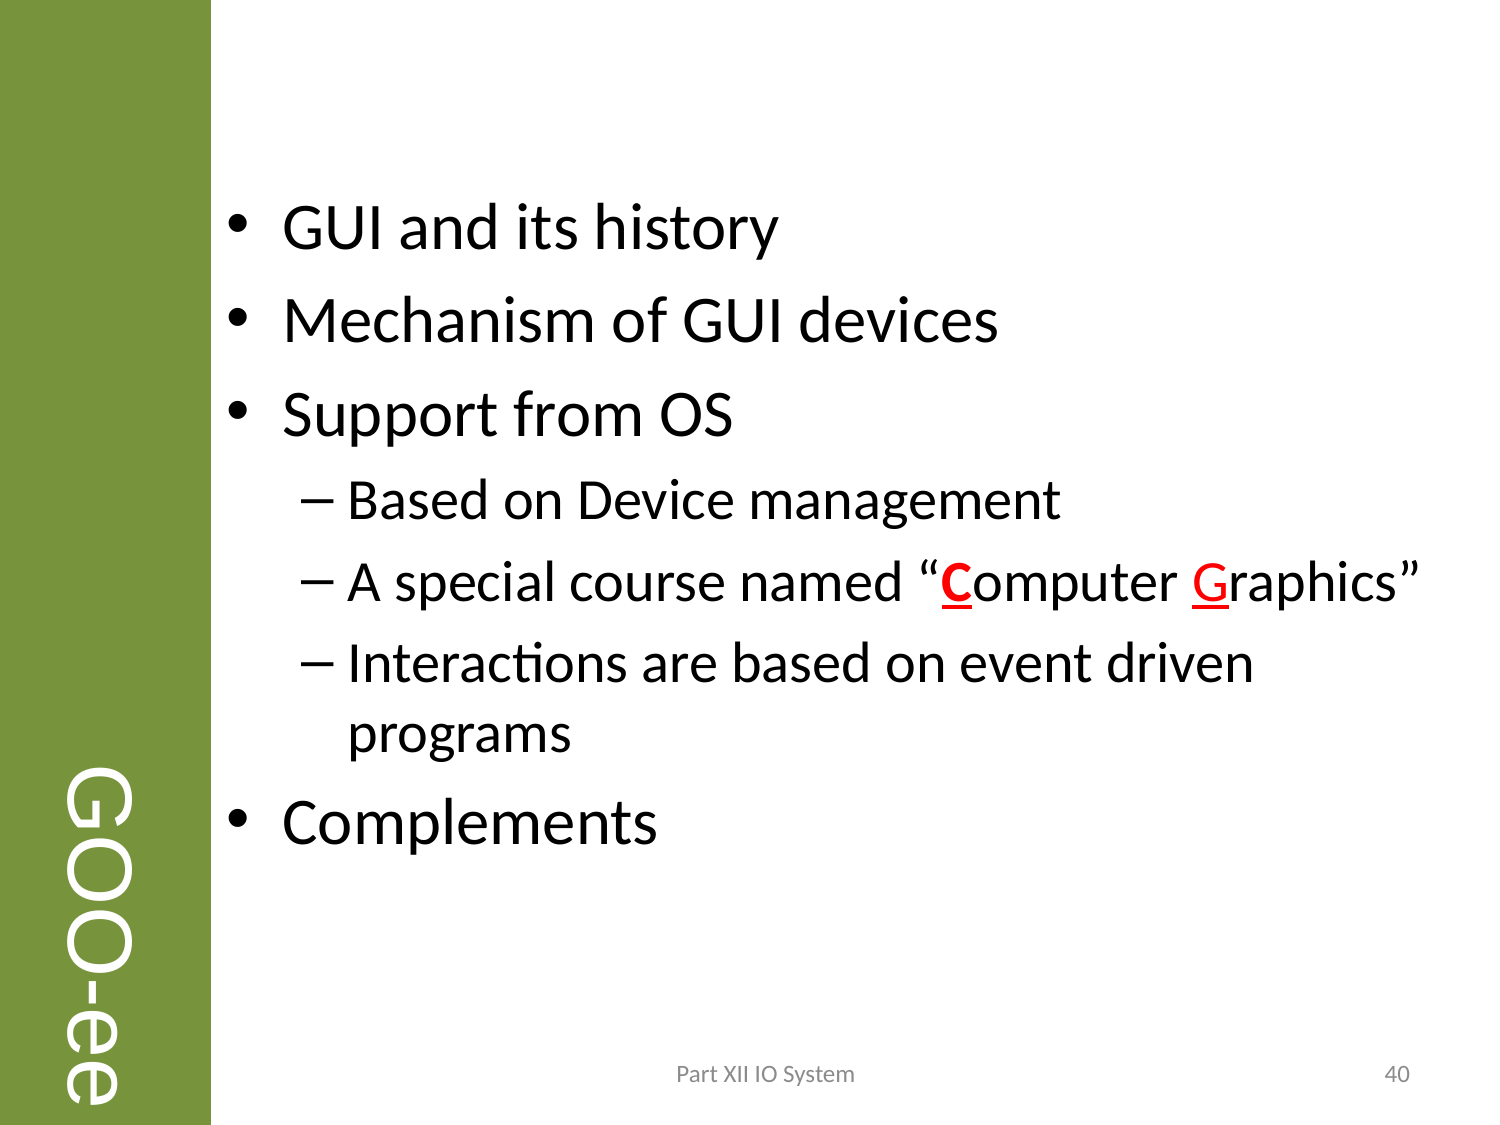

# GOO-ee
GUI and its history
Mechanism of GUI devices
Support from OS
Based on Device management
A special course named “Computer Graphics”
Interactions are based on event driven programs
Complements
Part XII IO System
40